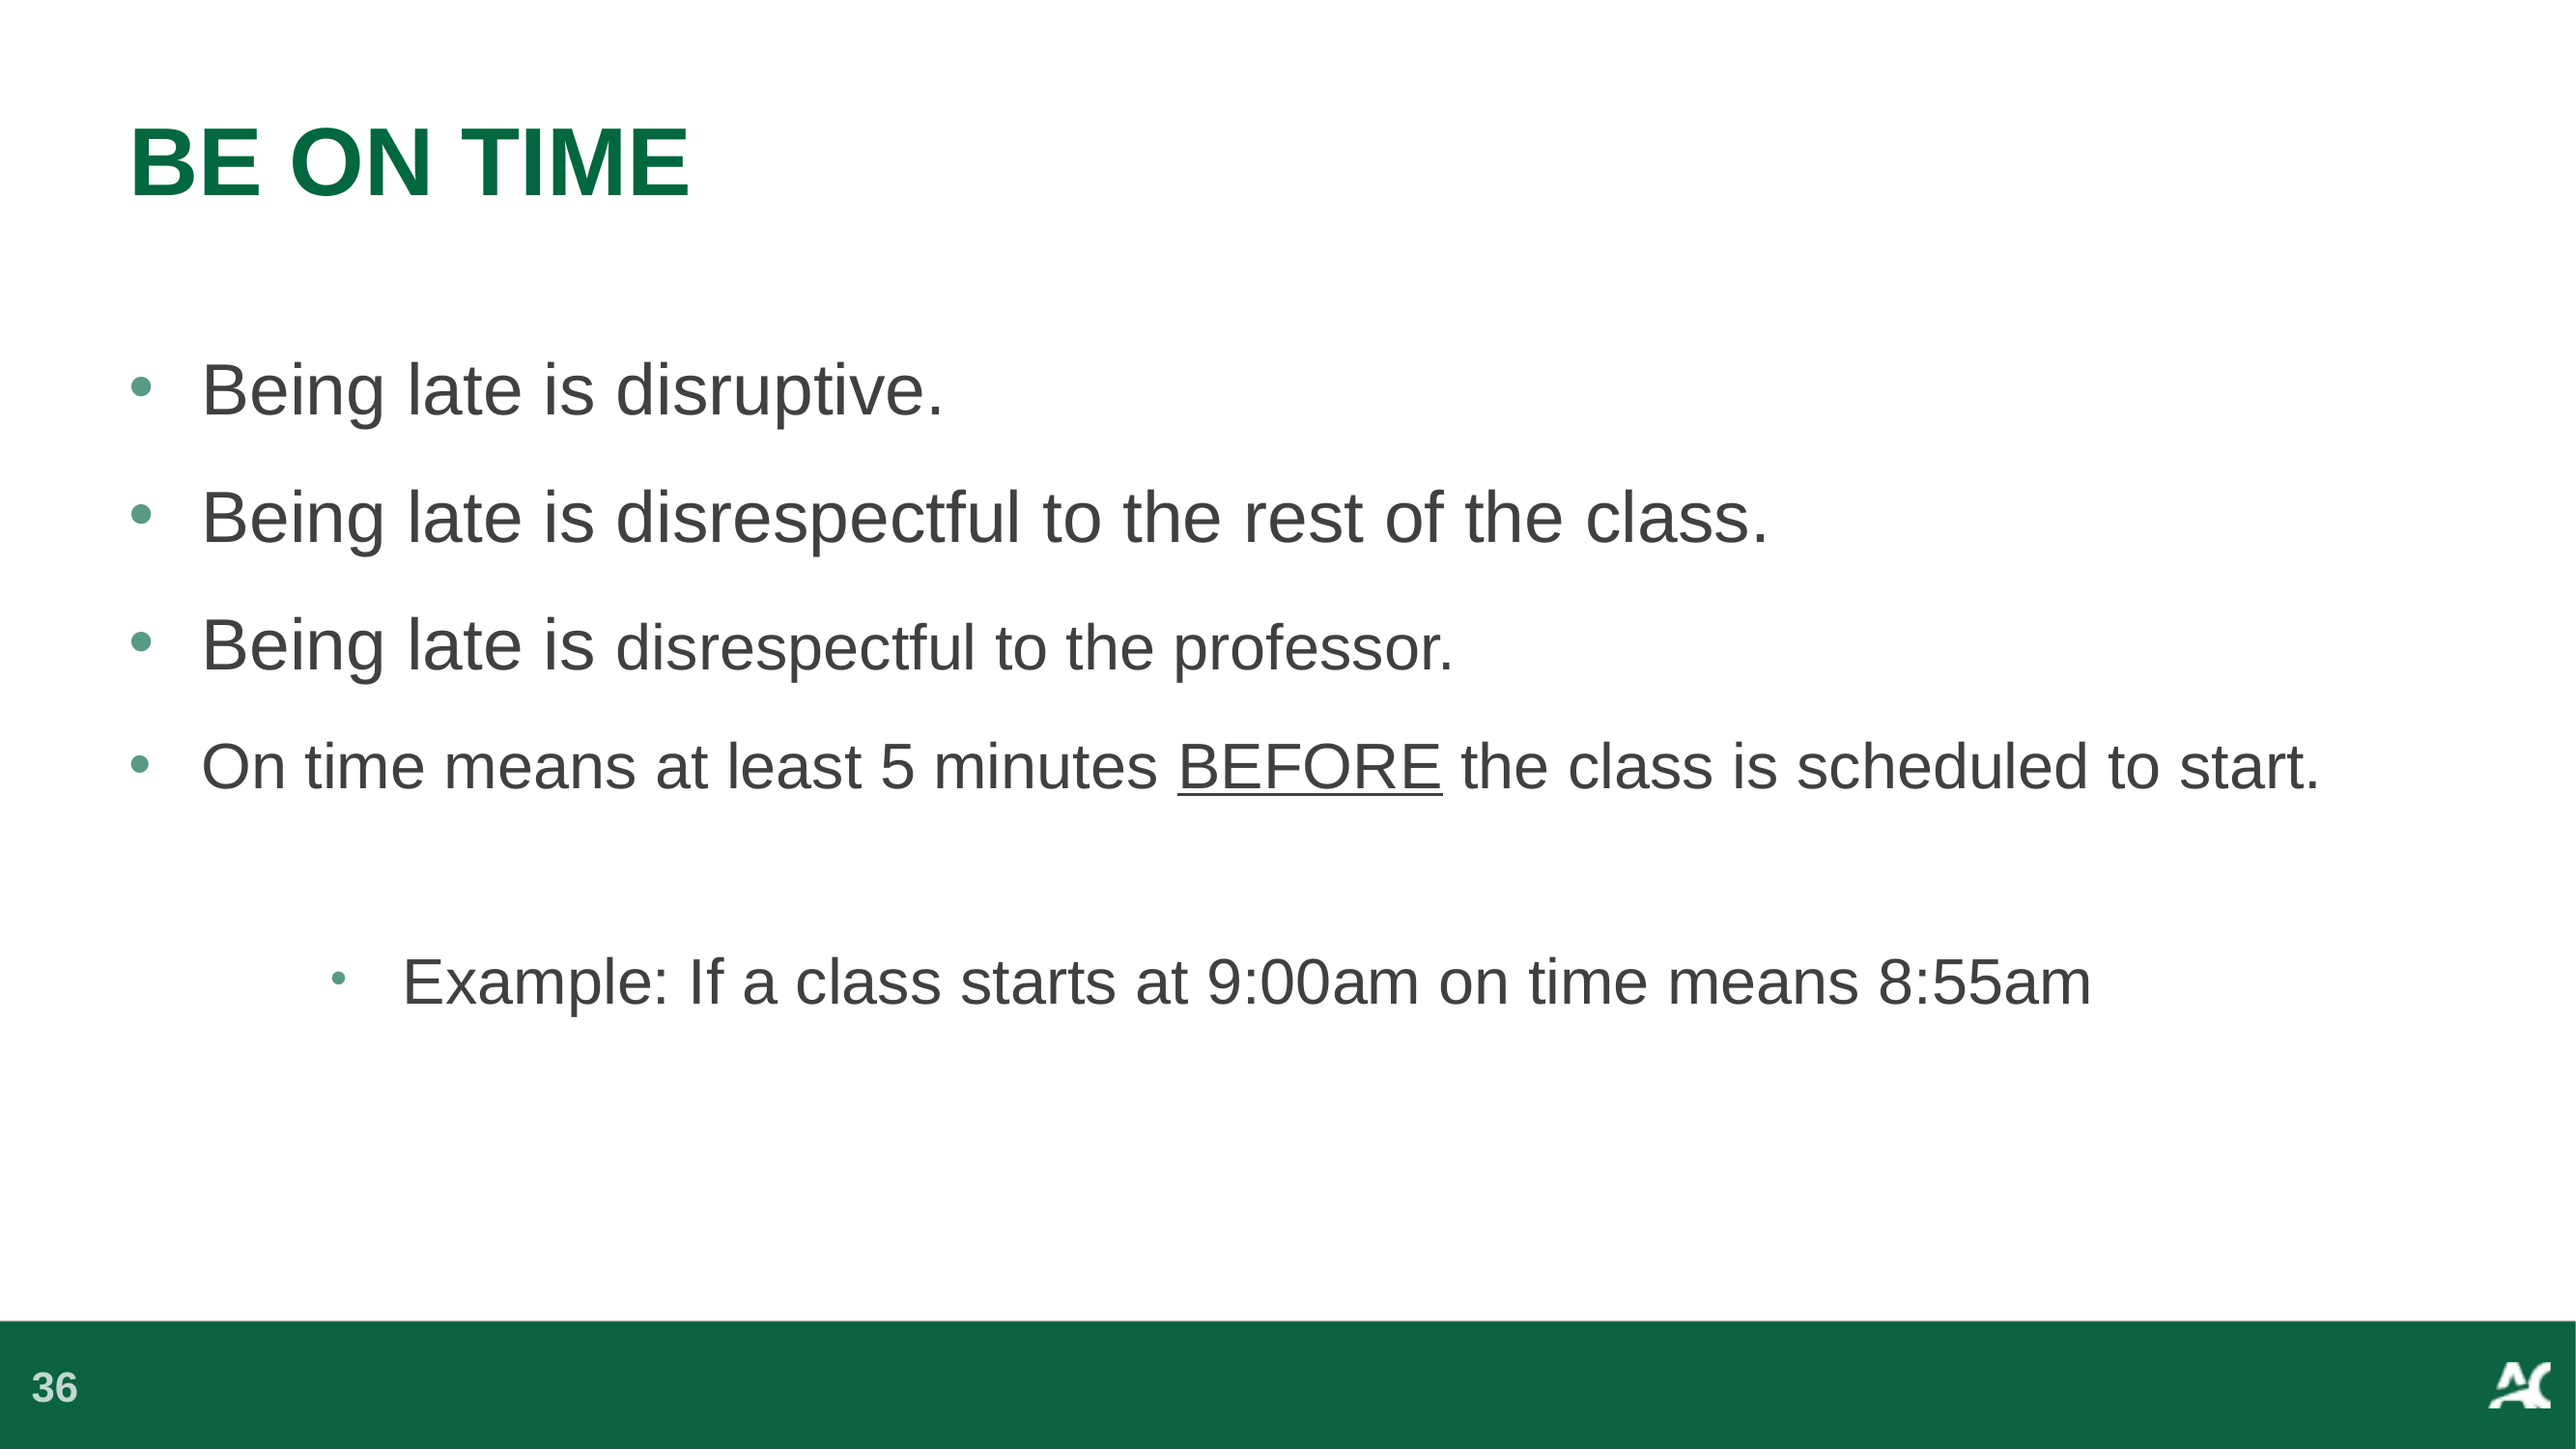

# BE ON TIME
Being late is disruptive.
Being late is disrespectful to the rest of the class.
Being late is disrespectful to the professor.
On time means at least 5 minutes BEFORE the class is scheduled to start.

Example: If a class starts at 9:00am on time means 8:55am

36